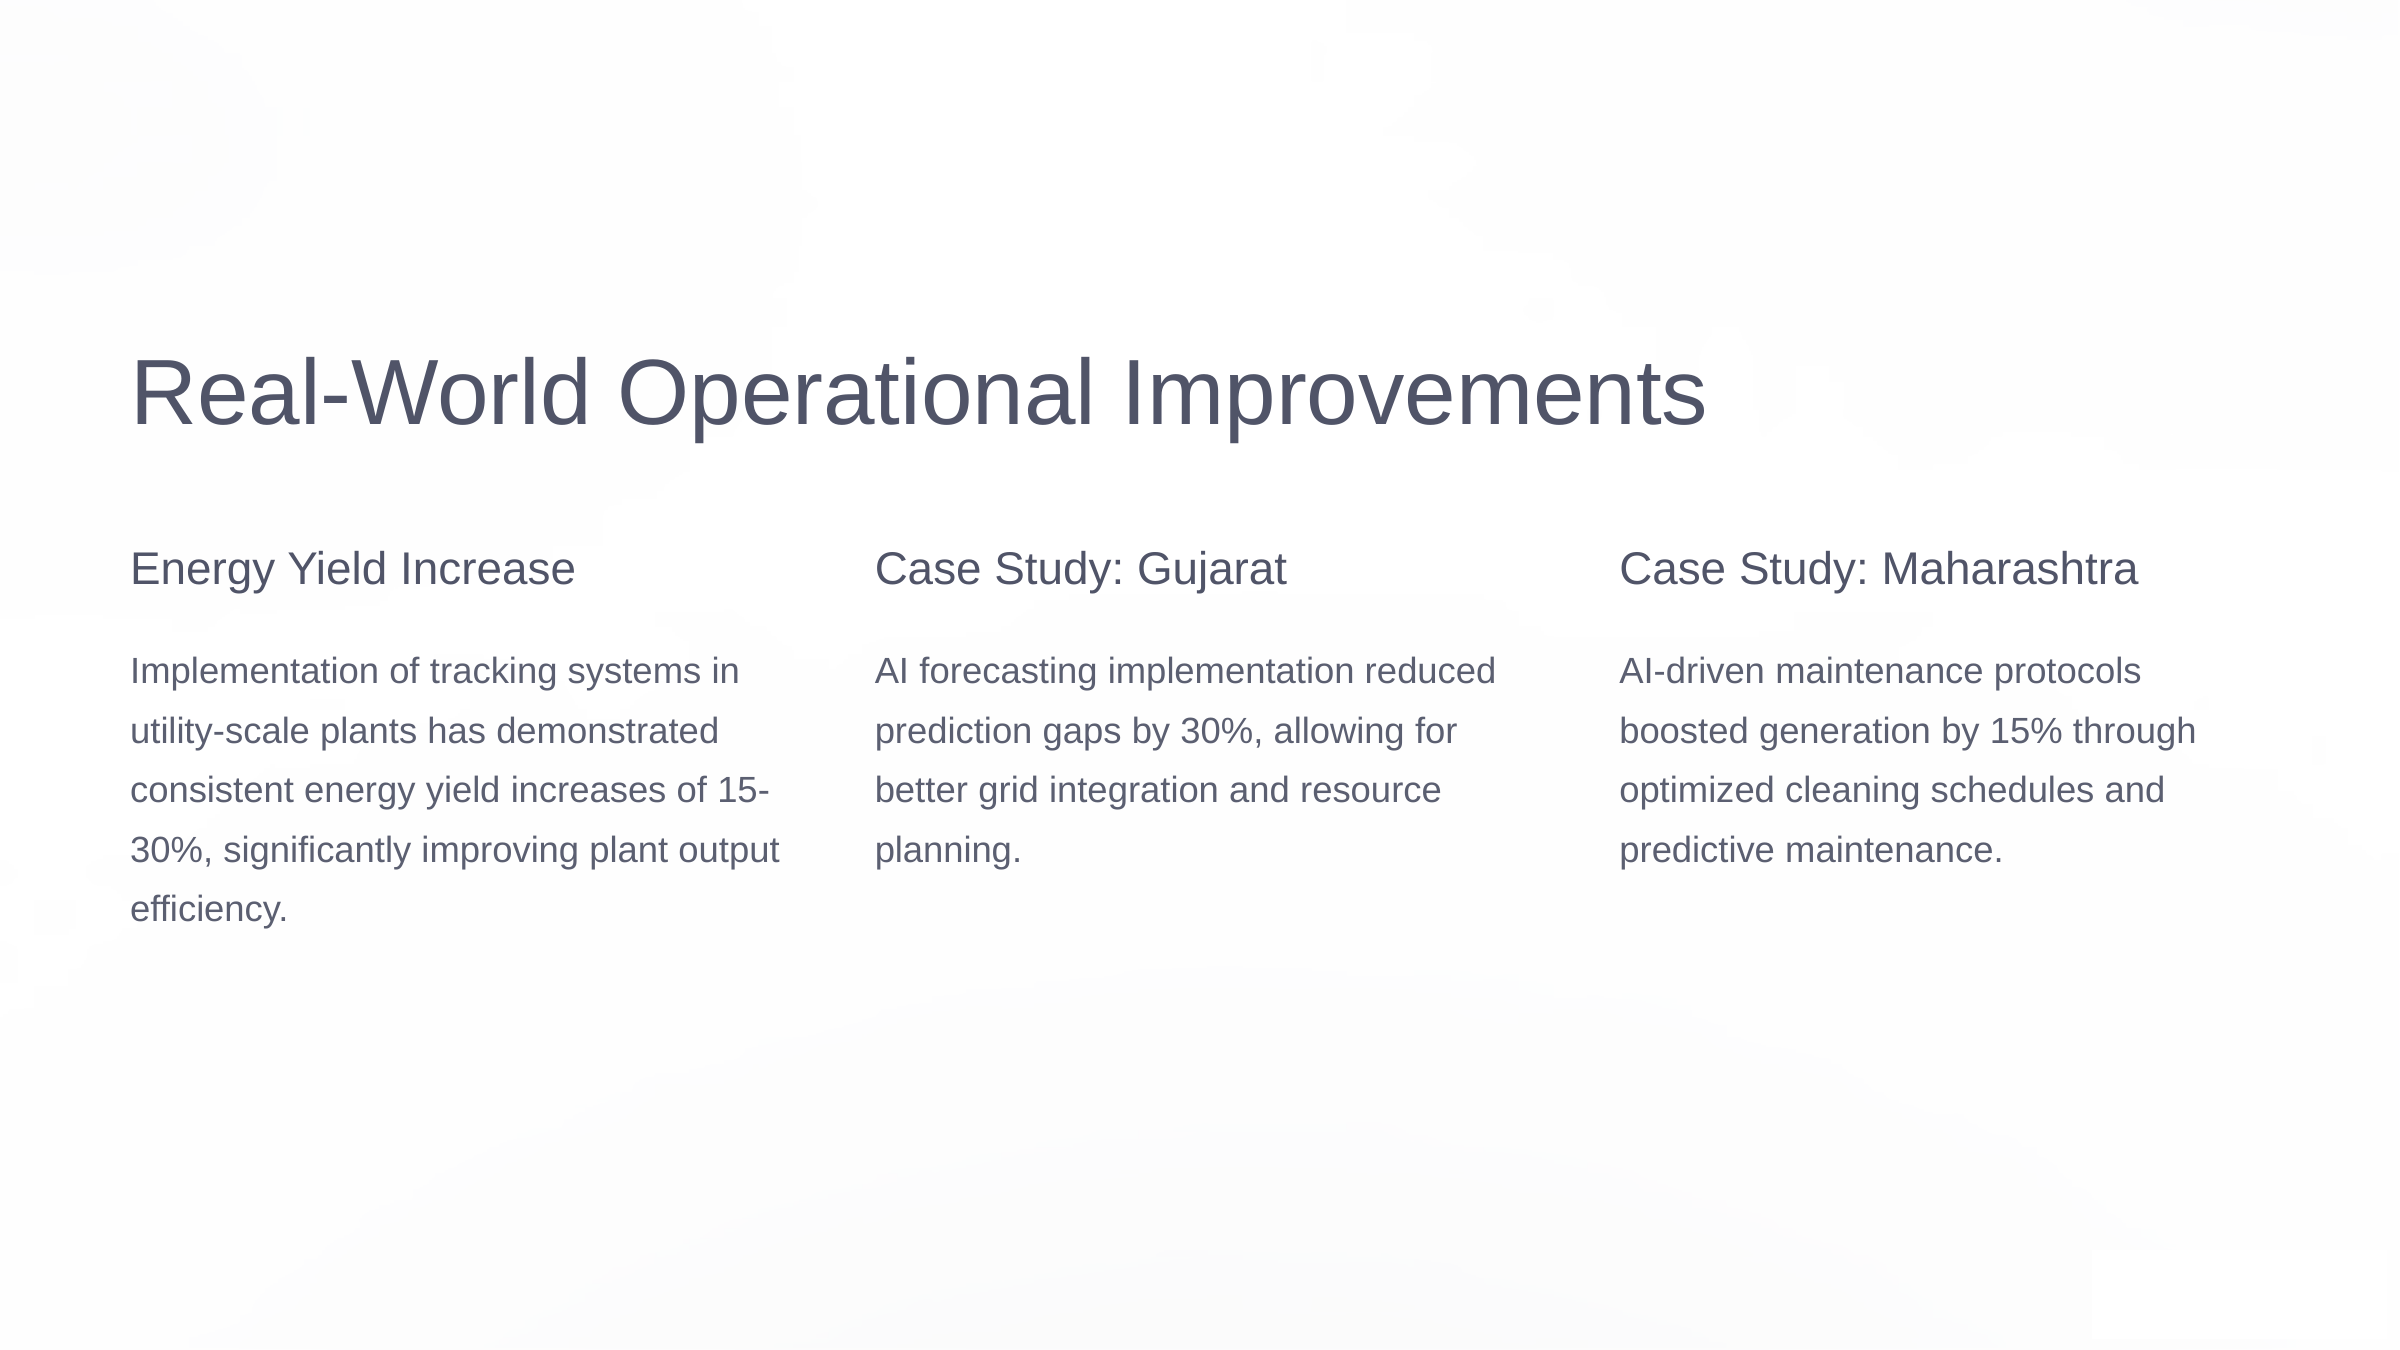

Real-World Operational Improvements
Energy Yield Increase
Case Study: Gujarat
Case Study: Maharashtra
Implementation of tracking systems in utility-scale plants has demonstrated consistent energy yield increases of 15-30%, significantly improving plant output efficiency.
AI forecasting implementation reduced prediction gaps by 30%, allowing for better grid integration and resource planning.
AI-driven maintenance protocols boosted generation by 15% through optimized cleaning schedules and predictive maintenance.